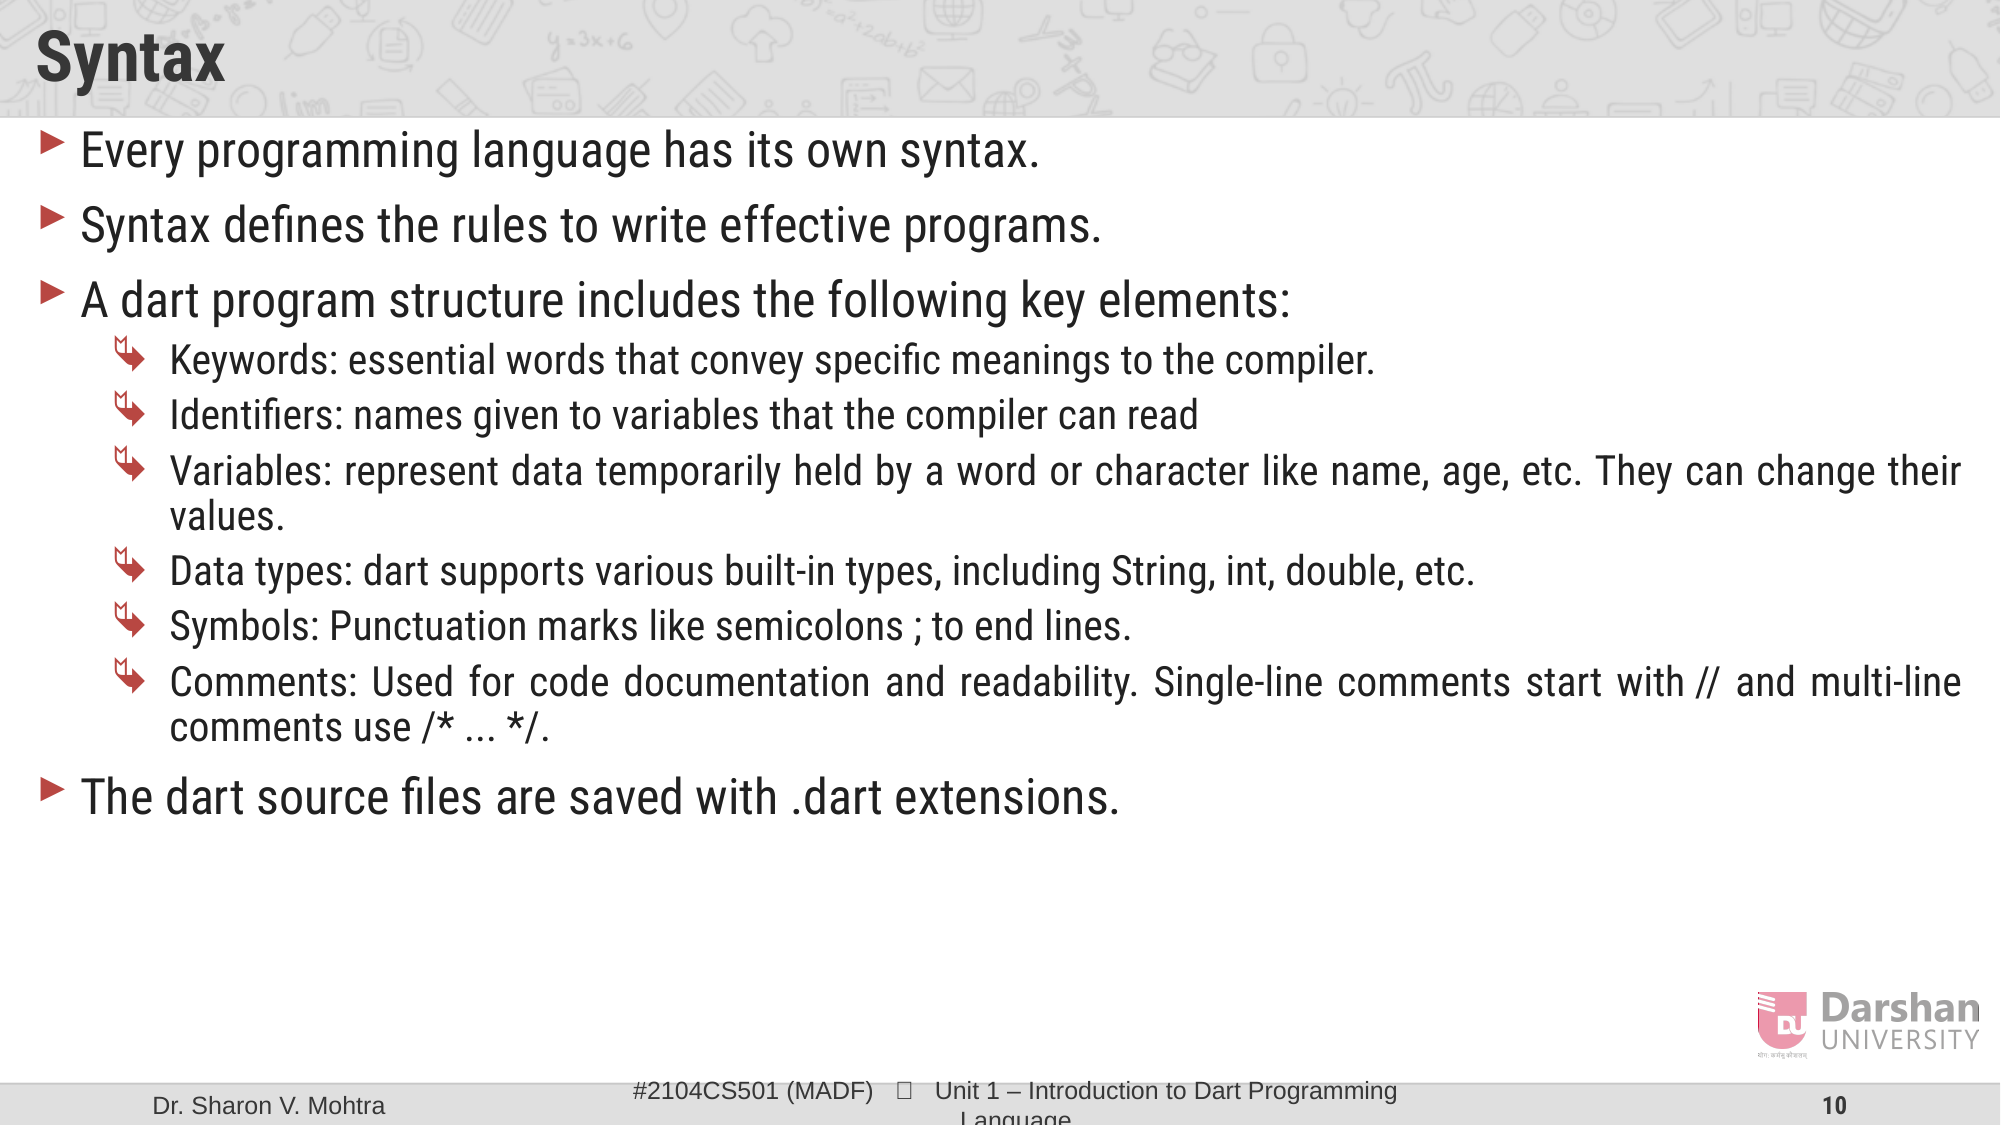

# Syntax
Every programming language has its own syntax.
Syntax defines the rules to write effective programs.
A dart program structure includes the following key elements:
Keywords: essential words that convey specific meanings to the compiler.
Identifiers: names given to variables that the compiler can read
Variables: represent data temporarily held by a word or character like name, age, etc. They can change their values.
Data types: dart supports various built-in types, including String, int, double, etc.
Symbols: Punctuation marks like semicolons ; to end lines.
Comments: Used for code documentation and readability. Single-line comments start with // and multi-line comments use /* ... */.
The dart source files are saved with .dart extensions.